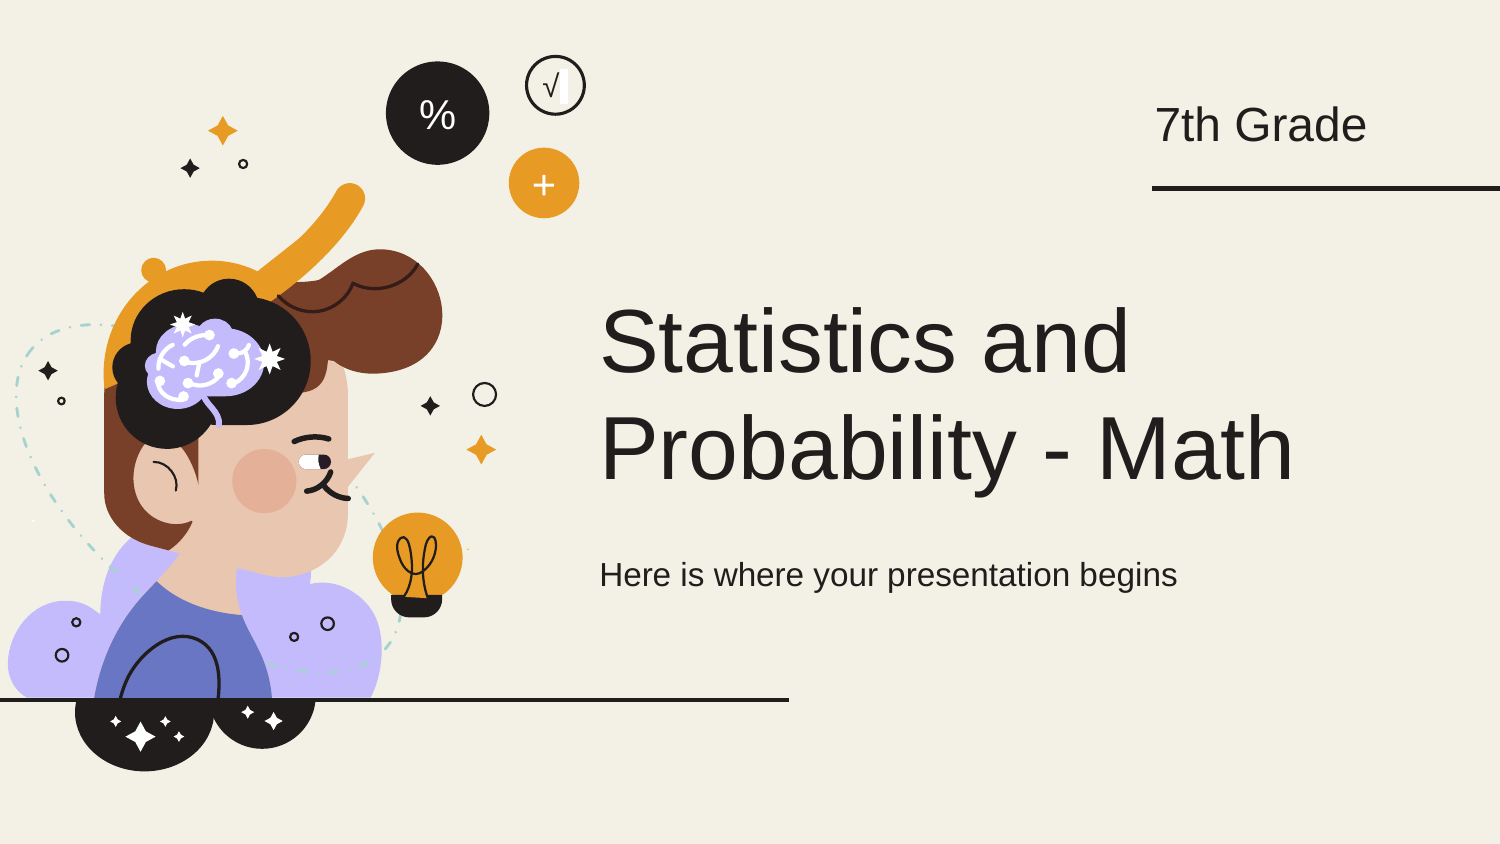

√
%
+

7th Grade
# Statistics and Probability - Math

Here is where your presentation begins